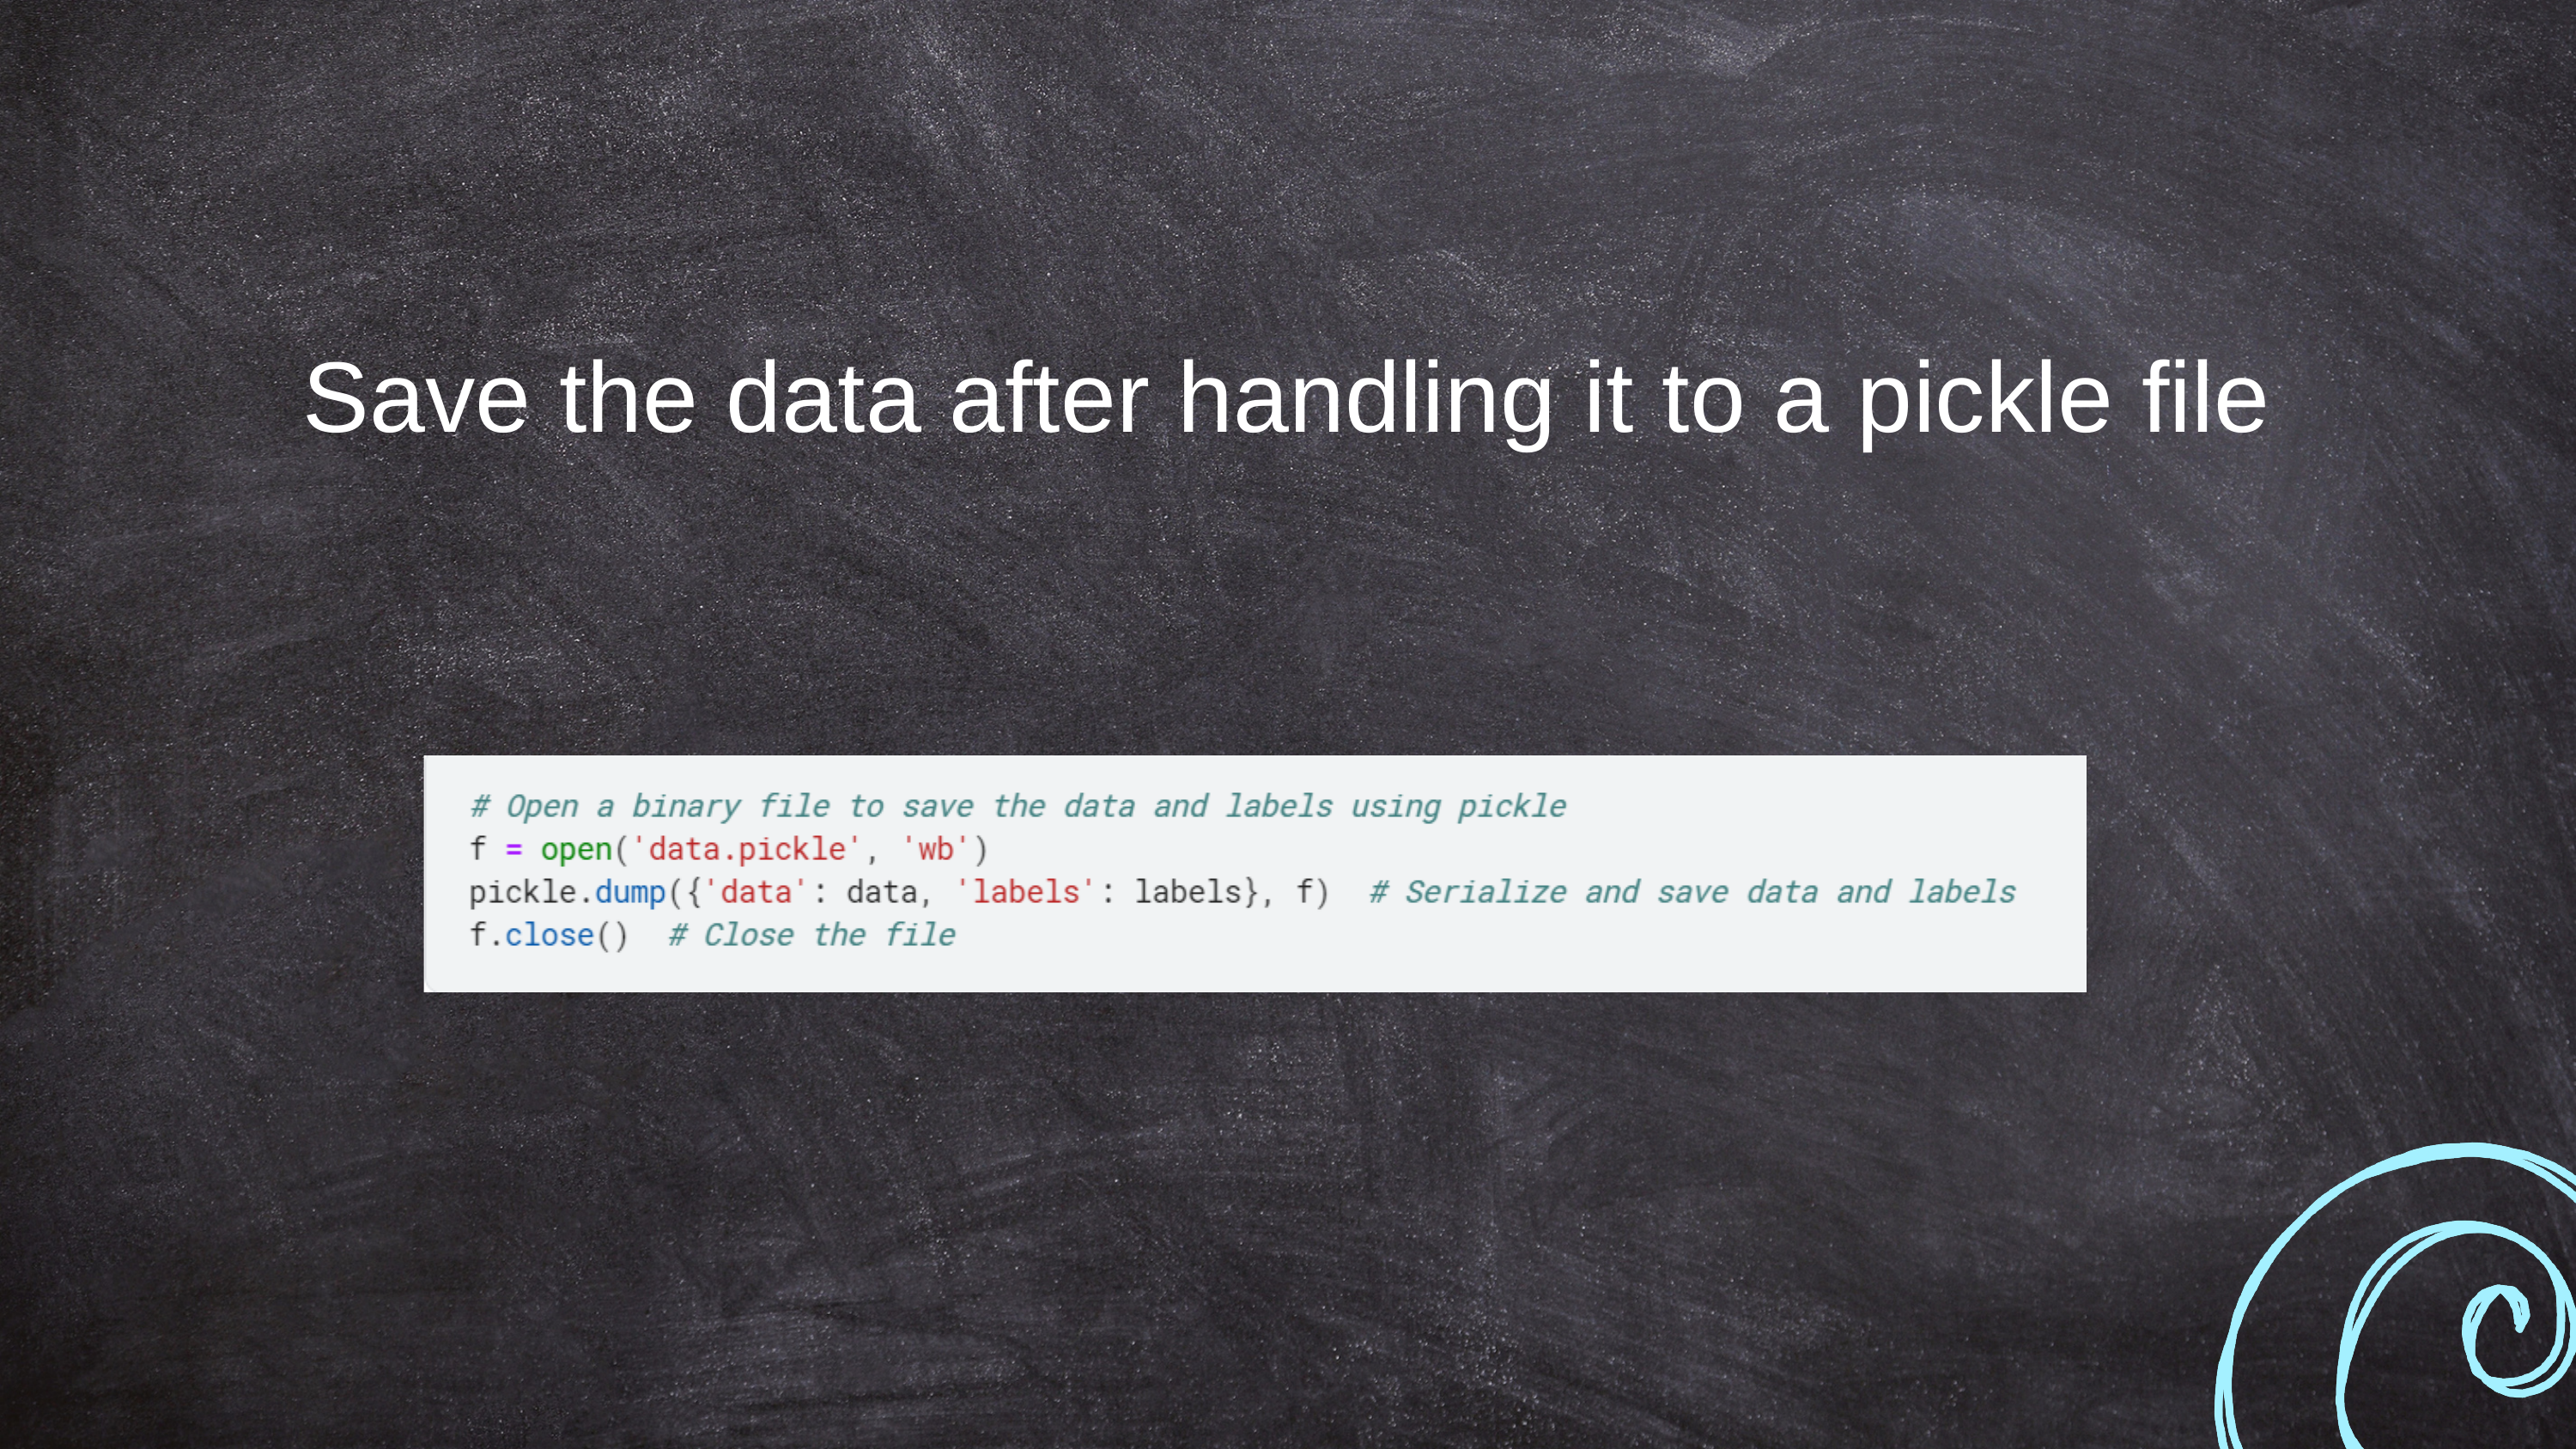

Save the data after handling it to a pickle file